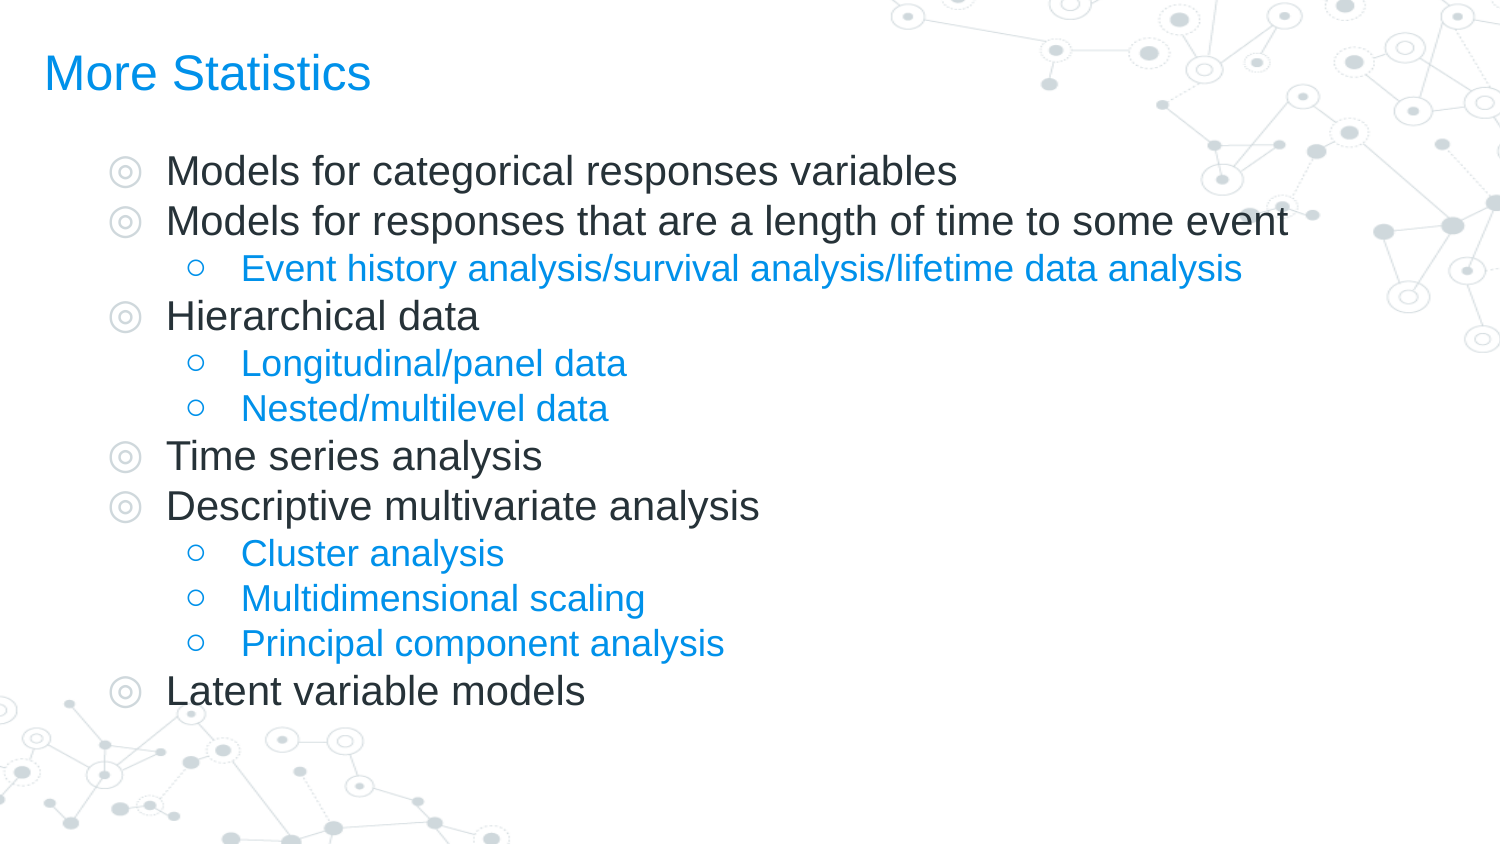

# More Statistics
Models for categorical responses variables
Models for responses that are a length of time to some event
Event history analysis/survival analysis/lifetime data analysis
Hierarchical data
Longitudinal/panel data
Nested/multilevel data
Time series analysis
Descriptive multivariate analysis
Cluster analysis
Multidimensional scaling
Principal component analysis
Latent variable models